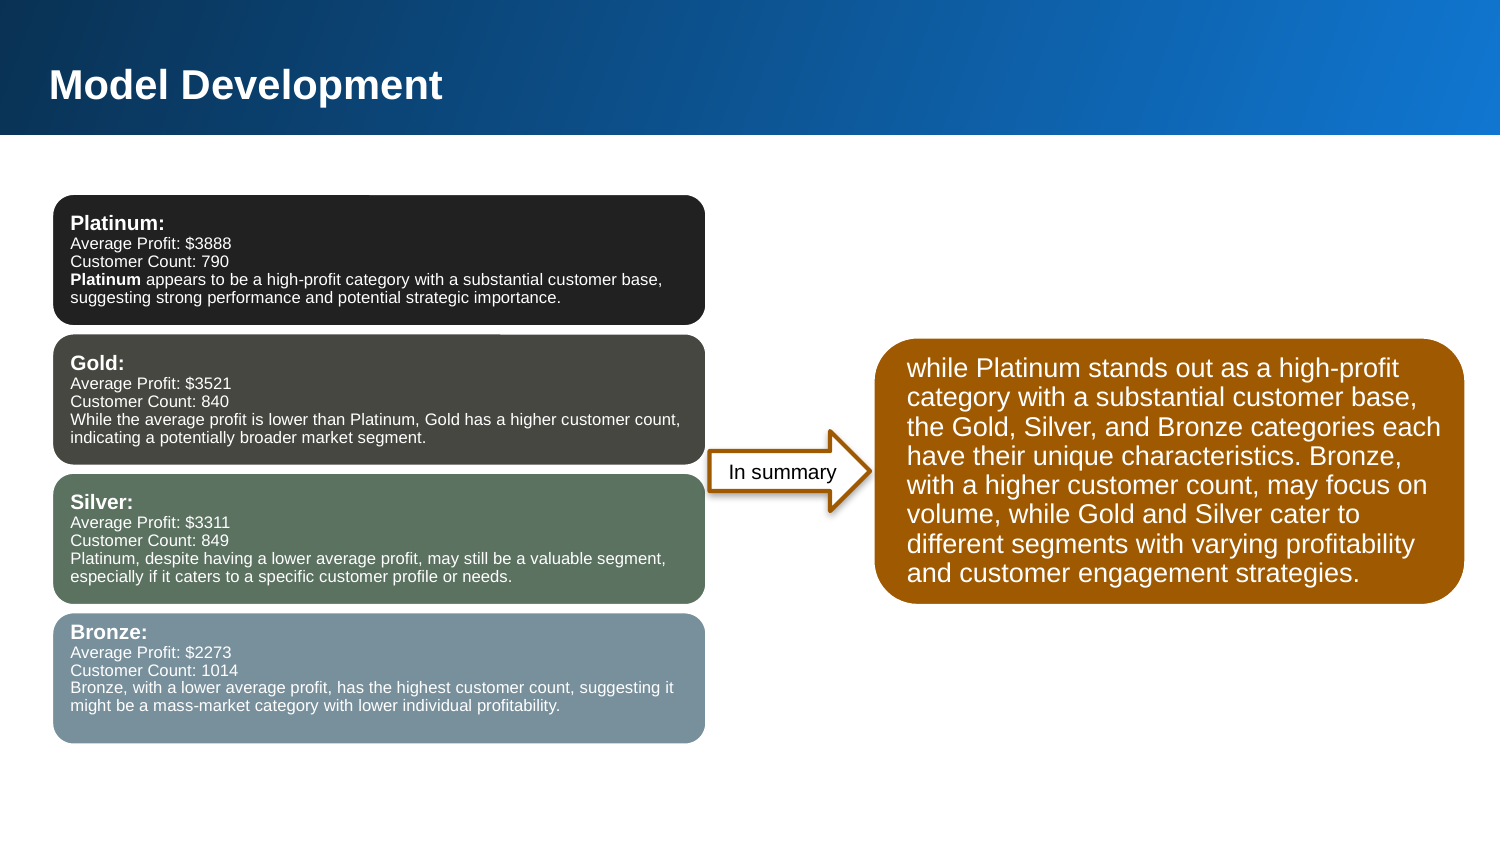

Model Development
Platinum:
Average Profit: $3888
Customer Count: 790
Platinum appears to be a high-profit category with a substantial customer base, suggesting strong performance and potential strategic importance.
Gold:
Average Profit: $3521
Customer Count: 840
While the average profit is lower than Platinum, Gold has a higher customer count, indicating a potentially broader market segment.
Silver:
Average Profit: $3311
Customer Count: 849
Platinum, despite having a lower average profit, may still be a valuable segment, especially if it caters to a specific customer profile or needs.
Bronze:
Average Profit: $2273
Customer Count: 1014
Bronze, with a lower average profit, has the highest customer count, suggesting it might be a mass-market category with lower individual profitability.
while Platinum stands out as a high-profit category with a substantial customer base, the Gold, Silver, and Bronze categories each have their unique characteristics. Bronze, with a higher customer count, may focus on volume, while Gold and Silver cater to different segments with varying profitability and customer engagement strategies.

 In summary